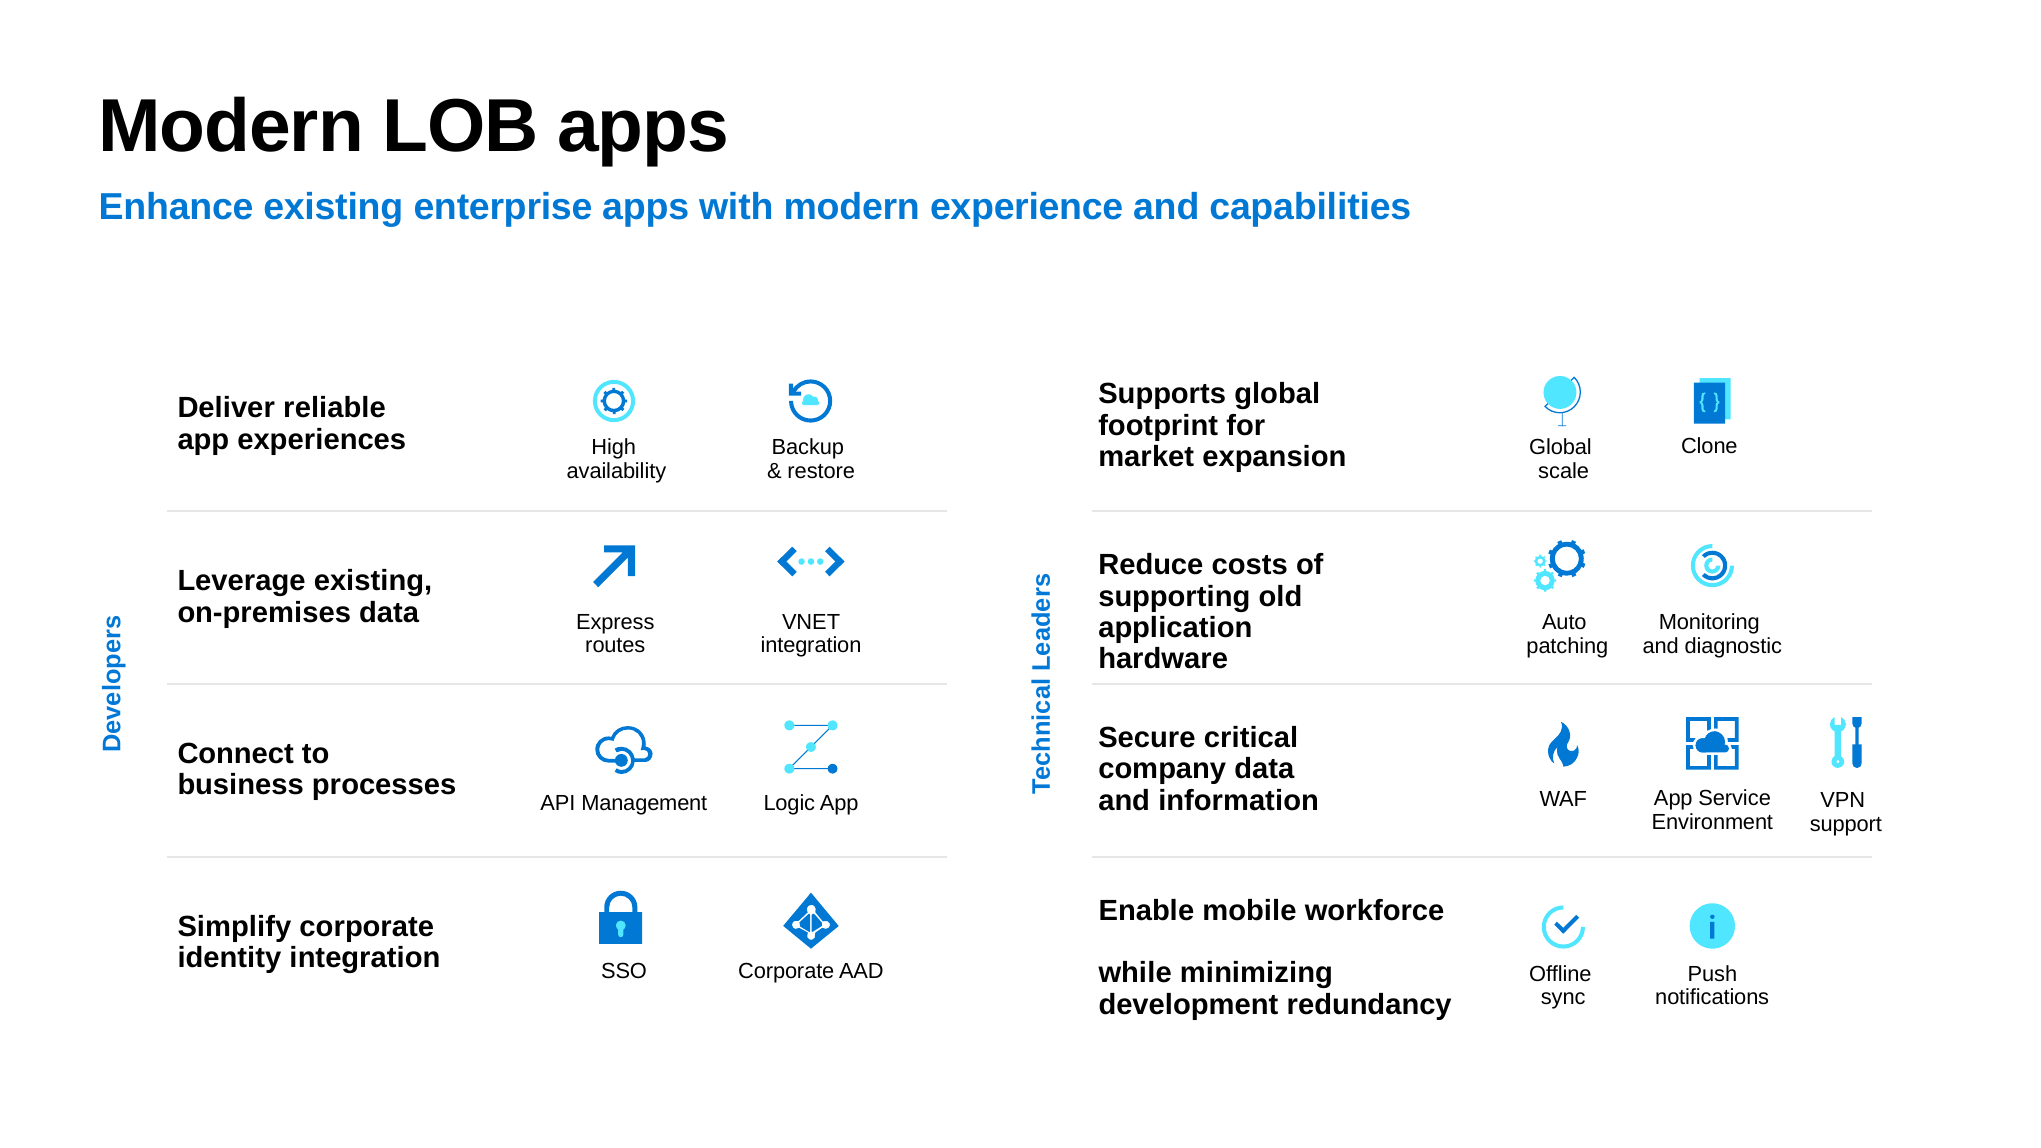

# Modern LOB apps
Enhance existing enterprise apps with modern experience and capabilities
Supports global
footprint for market expansion

Deliver reliable
app experiences
High
availability
Backup
& restore
Global
scale
Clone

Reduce costs of
supporting old
application hardware

Leverage existing,
on-premises data
Express routes
VNET integration
Auto
patching
Monitoring
and diagnostic
Technical Leaders
Developers
Secure critical
company data
and information

Connect to
business processes
WAF
App Service Environment
VPN
support
API Management
Logic App
Enable mobile workforce
while minimizing
development redundancy

Simplify corporate
identity integration

SSO
Corporate AAD
Offline
sync
Push
notifications